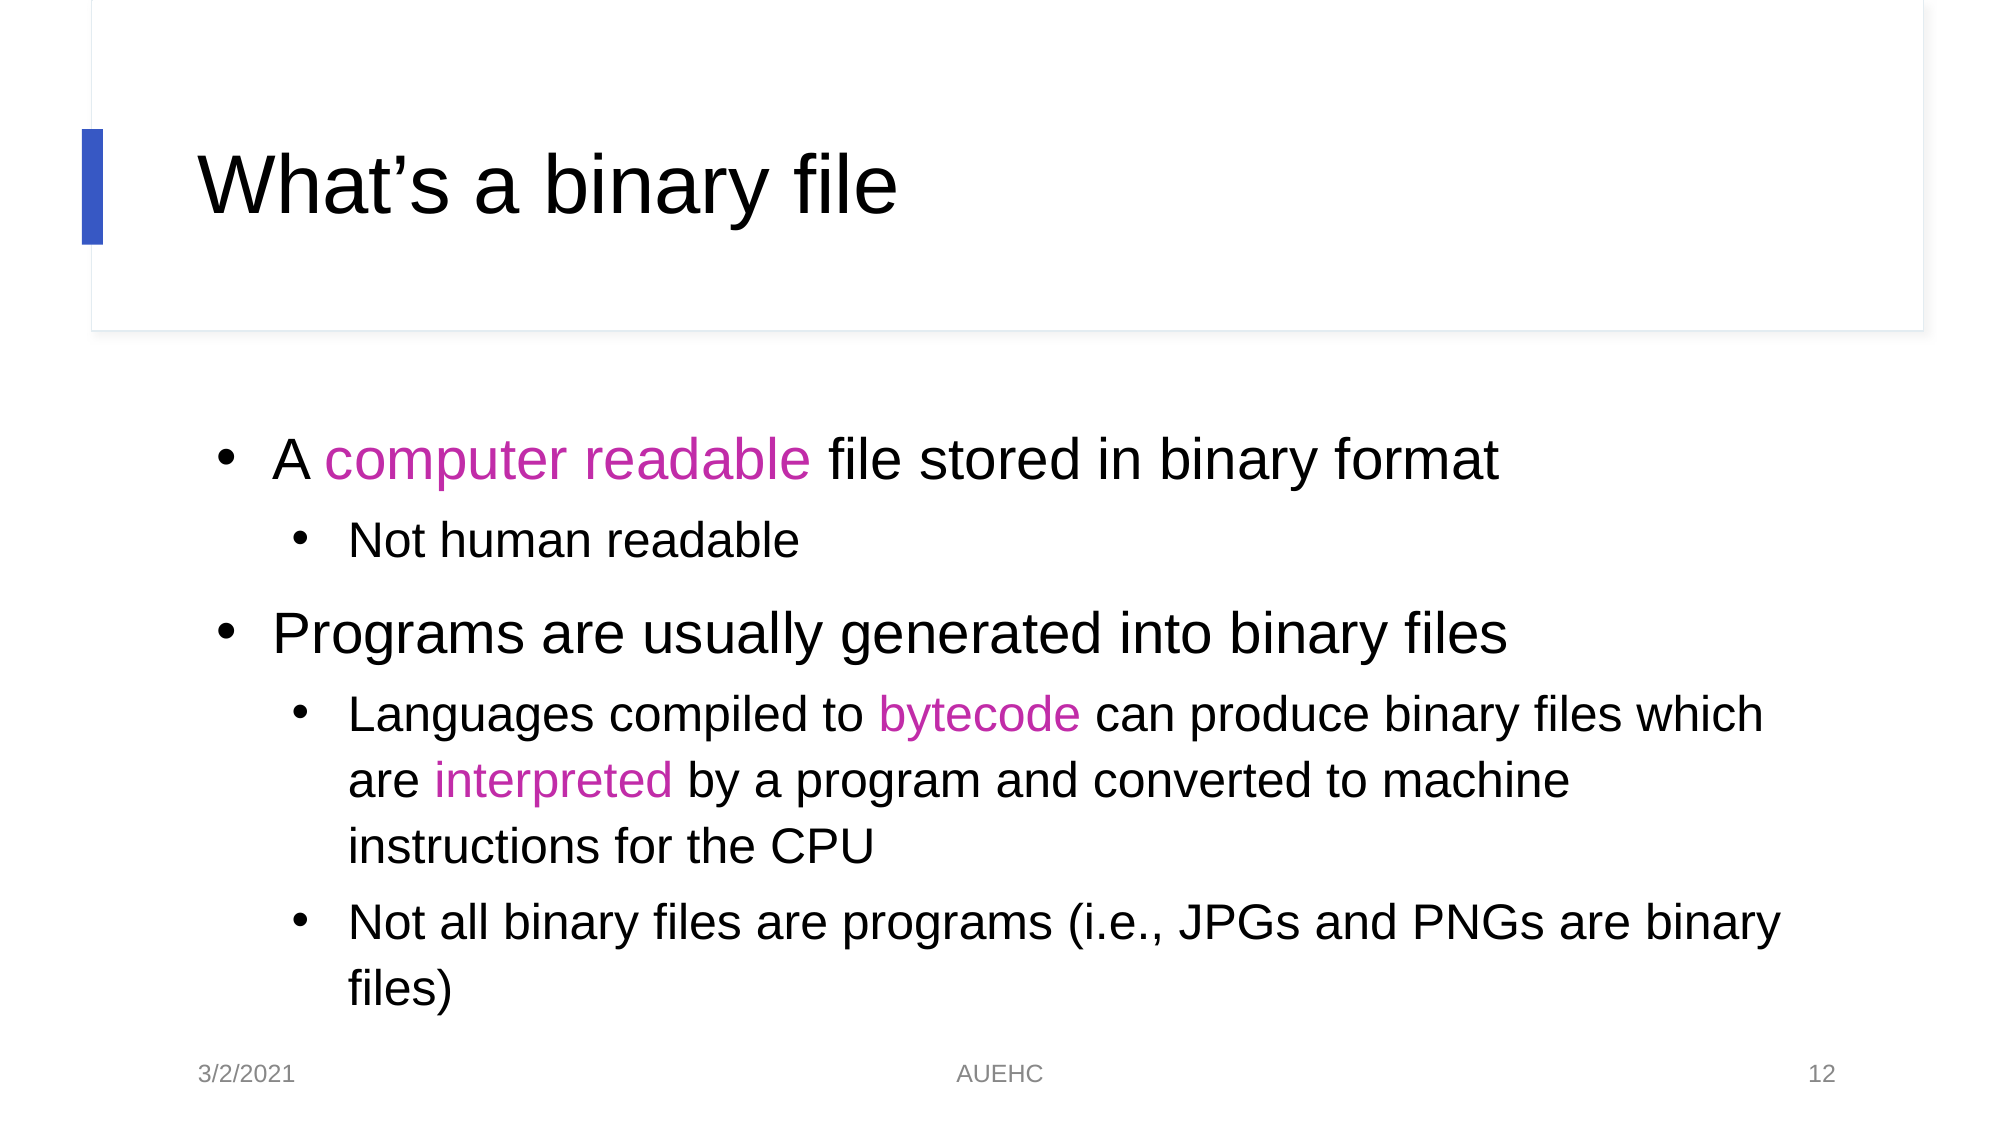

# What’s a binary file
A computer readable file stored in binary format
Not human readable
Programs are usually generated into binary files
Languages compiled to bytecode can produce binary files which are interpreted by a program and converted to machine instructions for the CPU
Not all binary files are programs (i.e., JPGs and PNGs are binary files)

3/2/2021
AUEHC
12